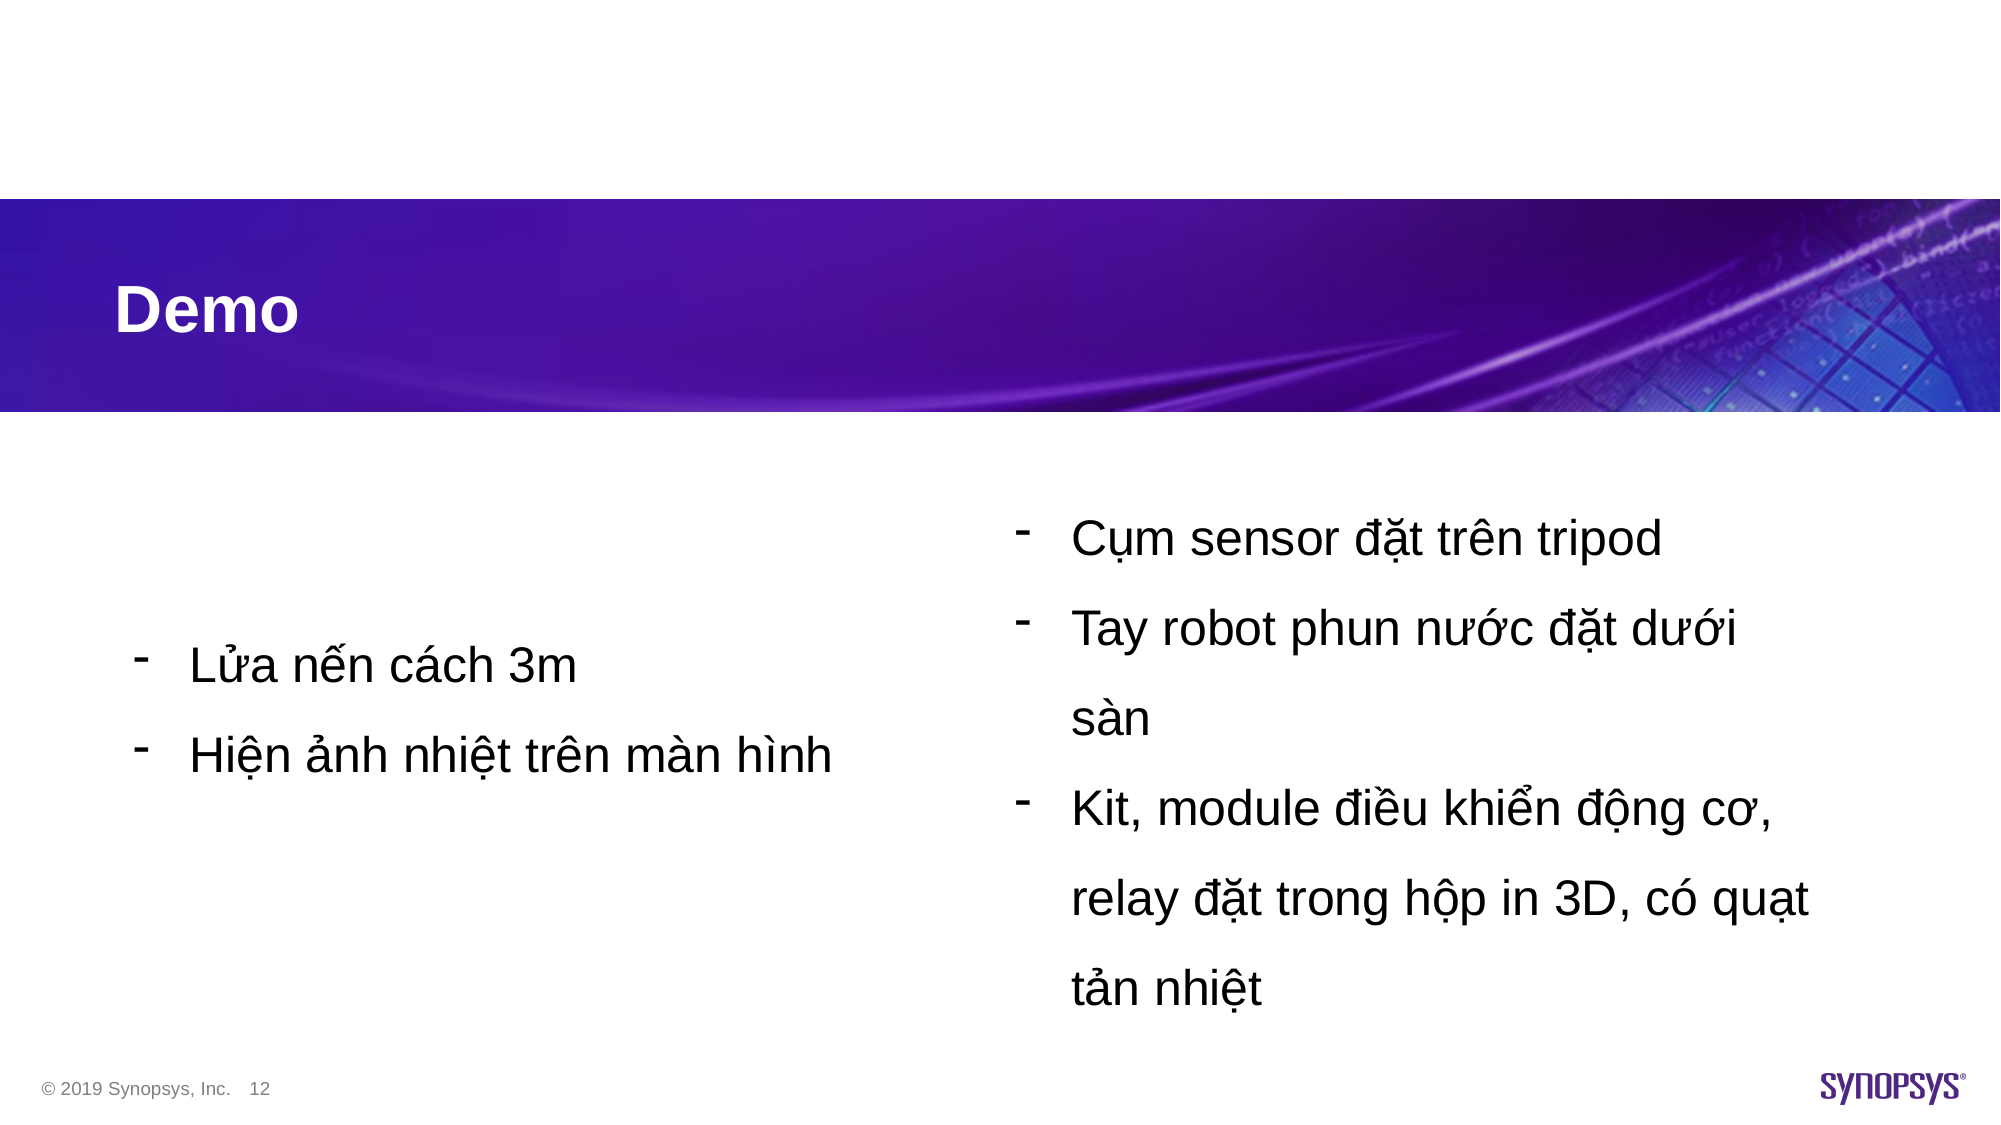

# Demo
Cụm sensor đặt trên tripod
Tay robot phun nước đặt dưới sàn
Kit, module điều khiển động cơ, relay đặt trong hộp in 3D, có quạt tản nhiệt
Lửa nến cách 3m
Hiện ảnh nhiệt trên màn hình